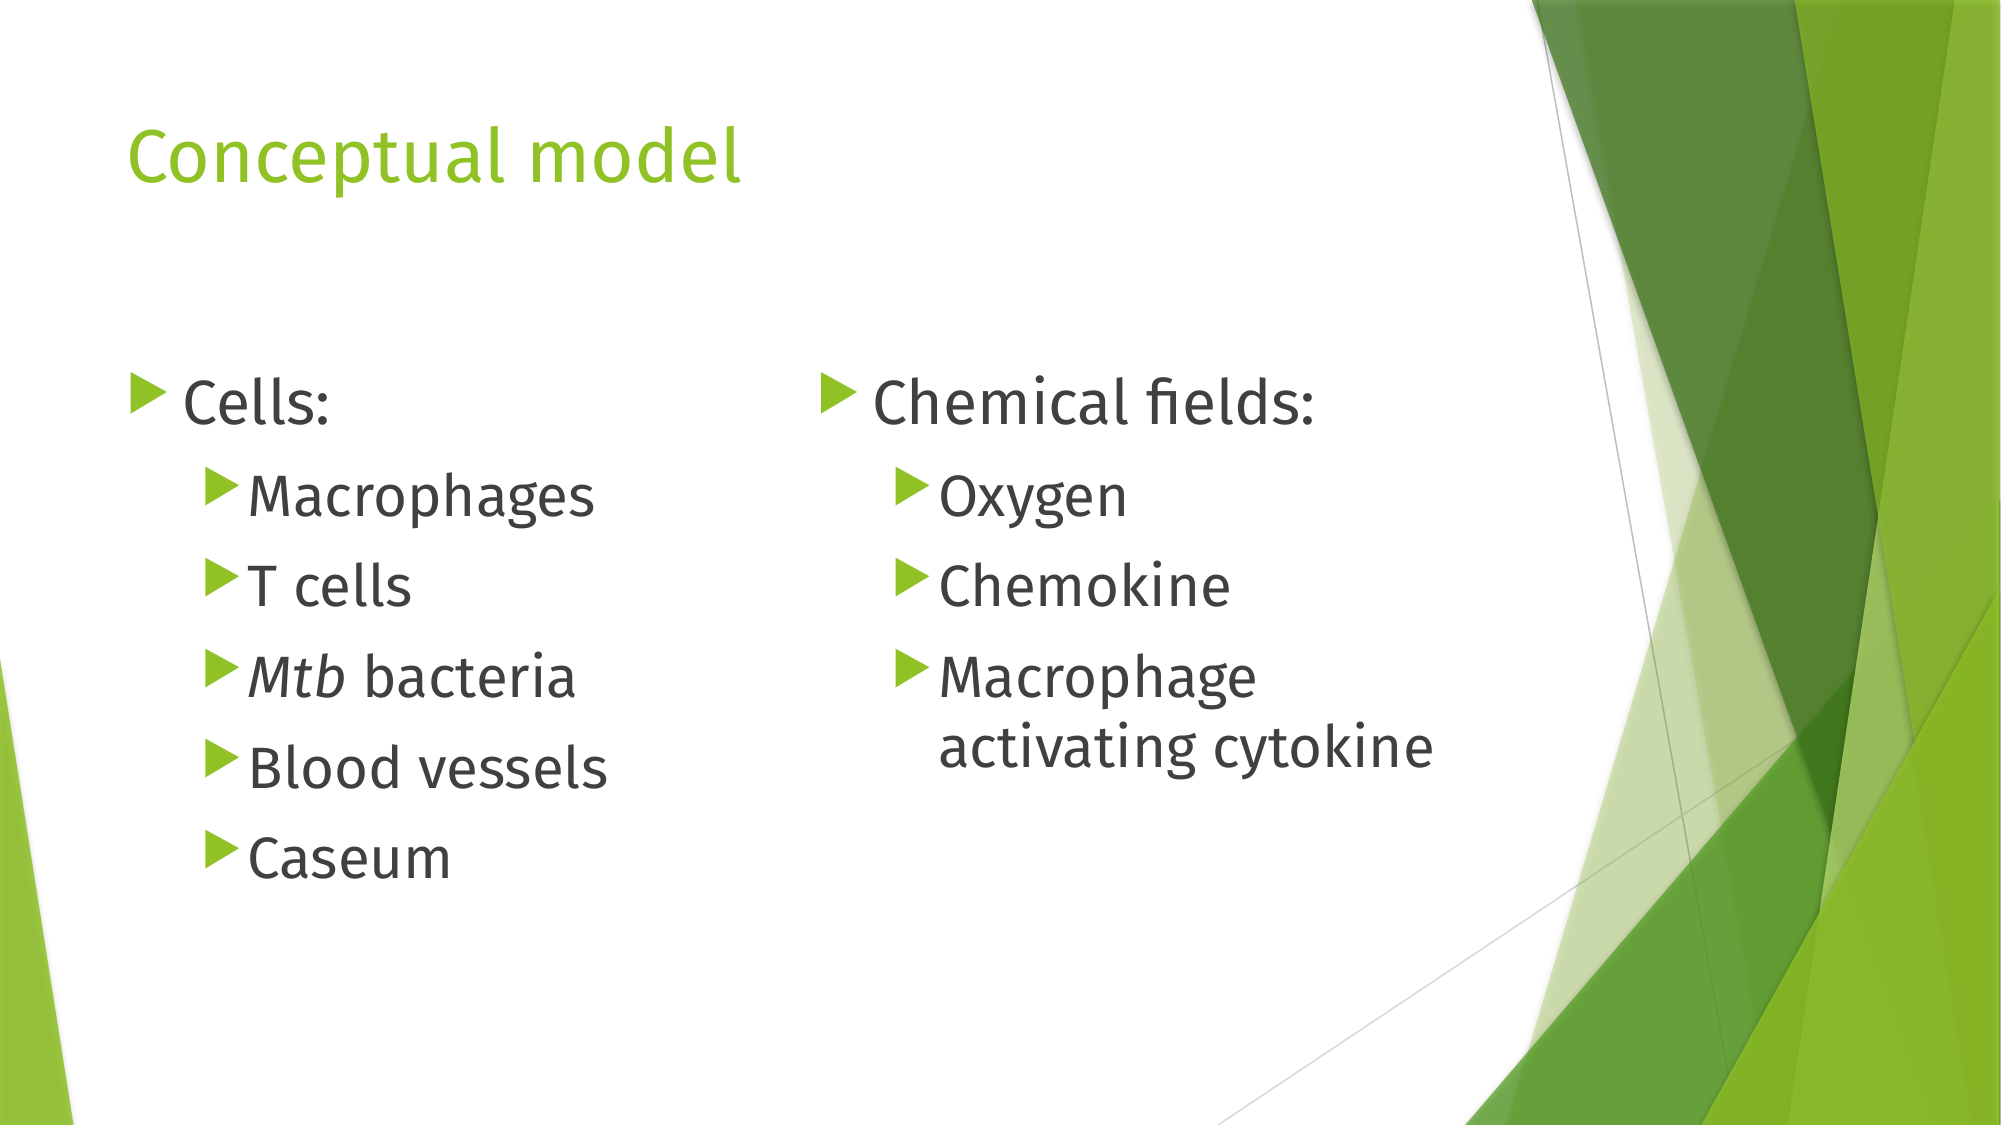

# Conceptual model
Cells:
Macrophages
T cells
Mtb bacteria
Blood vessels
Caseum
Chemical fields:
Oxygen
Chemokine
Macrophage activating cytokine